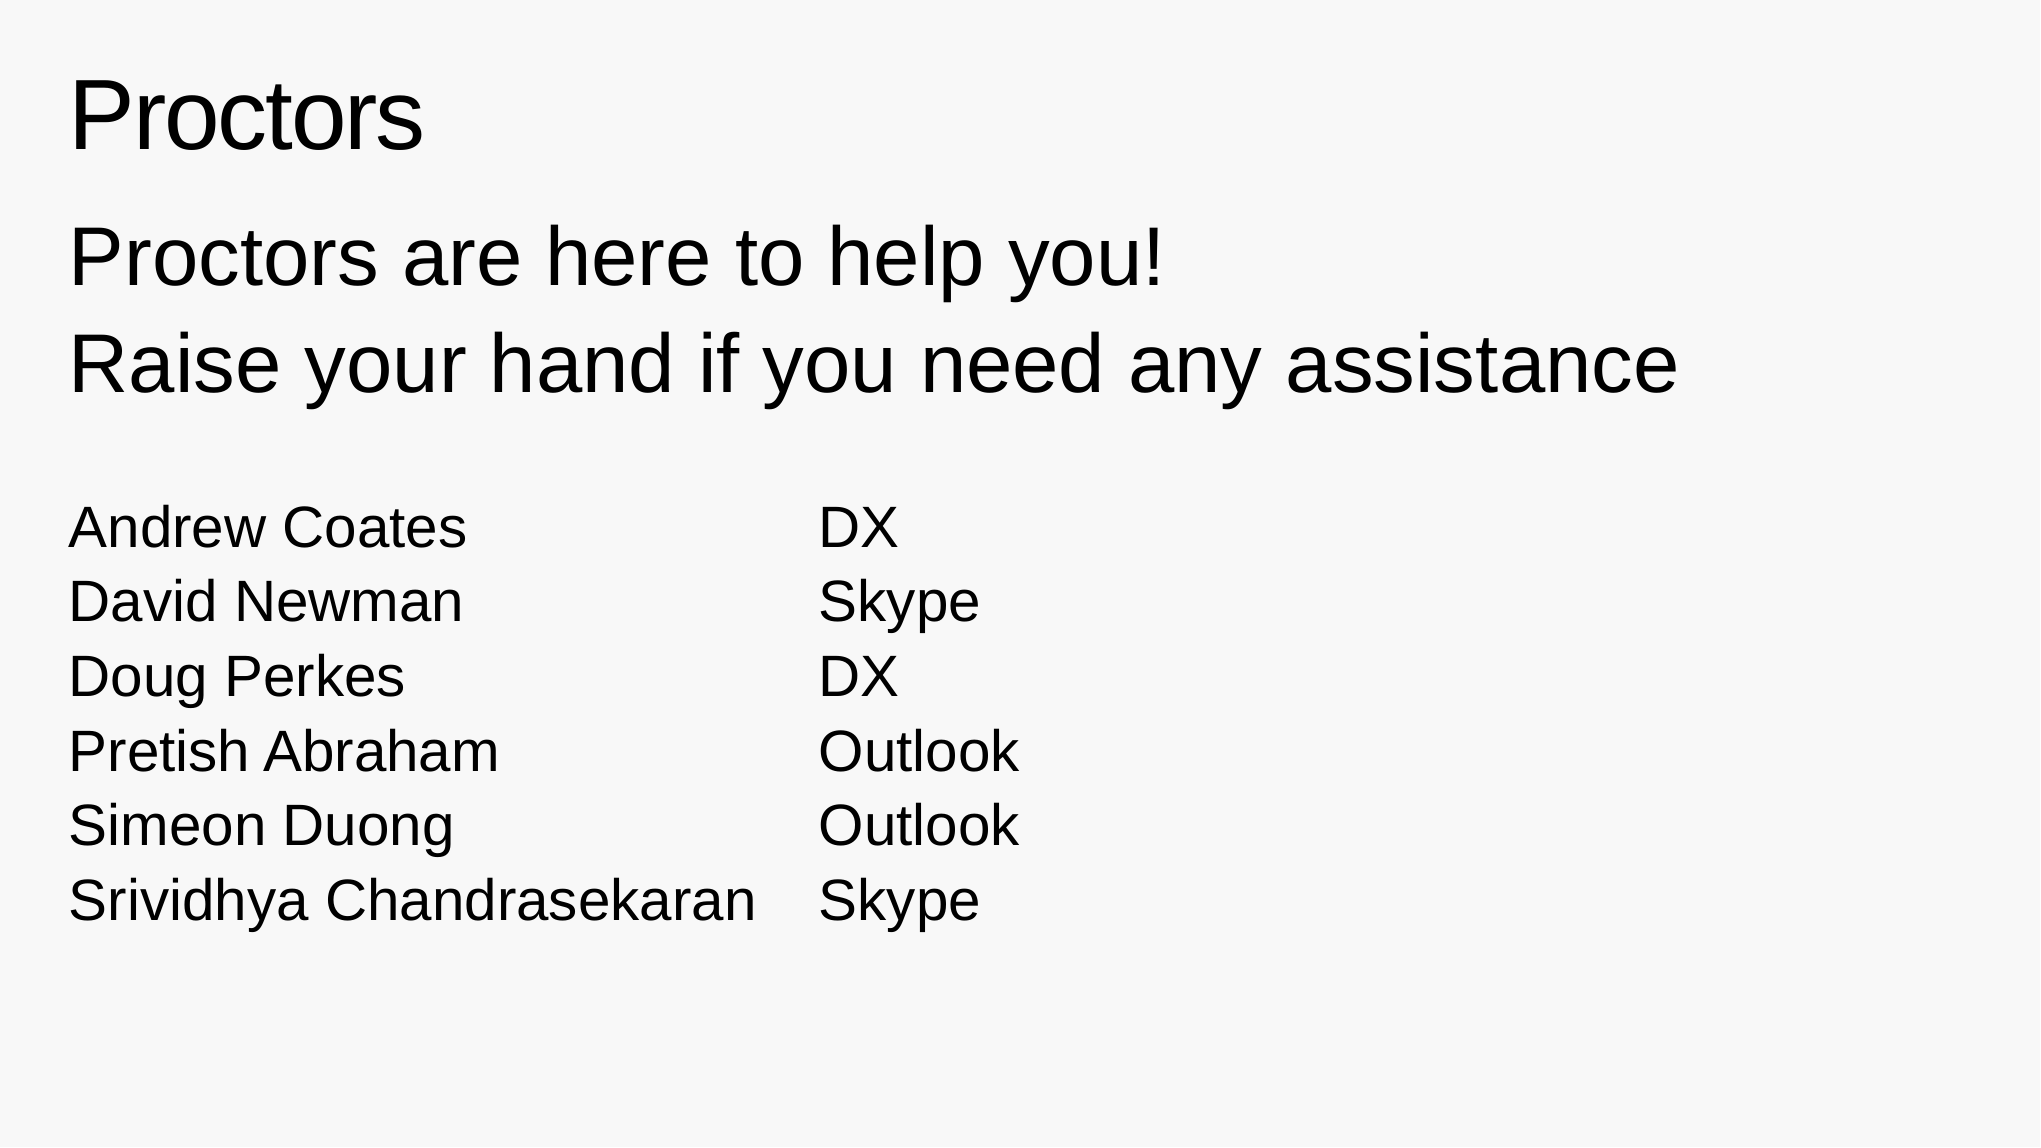

# Proctors
Proctors are here to help you!
Raise your hand if you need any assistance

Andrew Coates			DX
David Newman			Skype
Doug Perkes			DX
Pretish Abraham			Outlook
Simeon Duong			Outlook
Srividhya Chandrasekaran	Skype